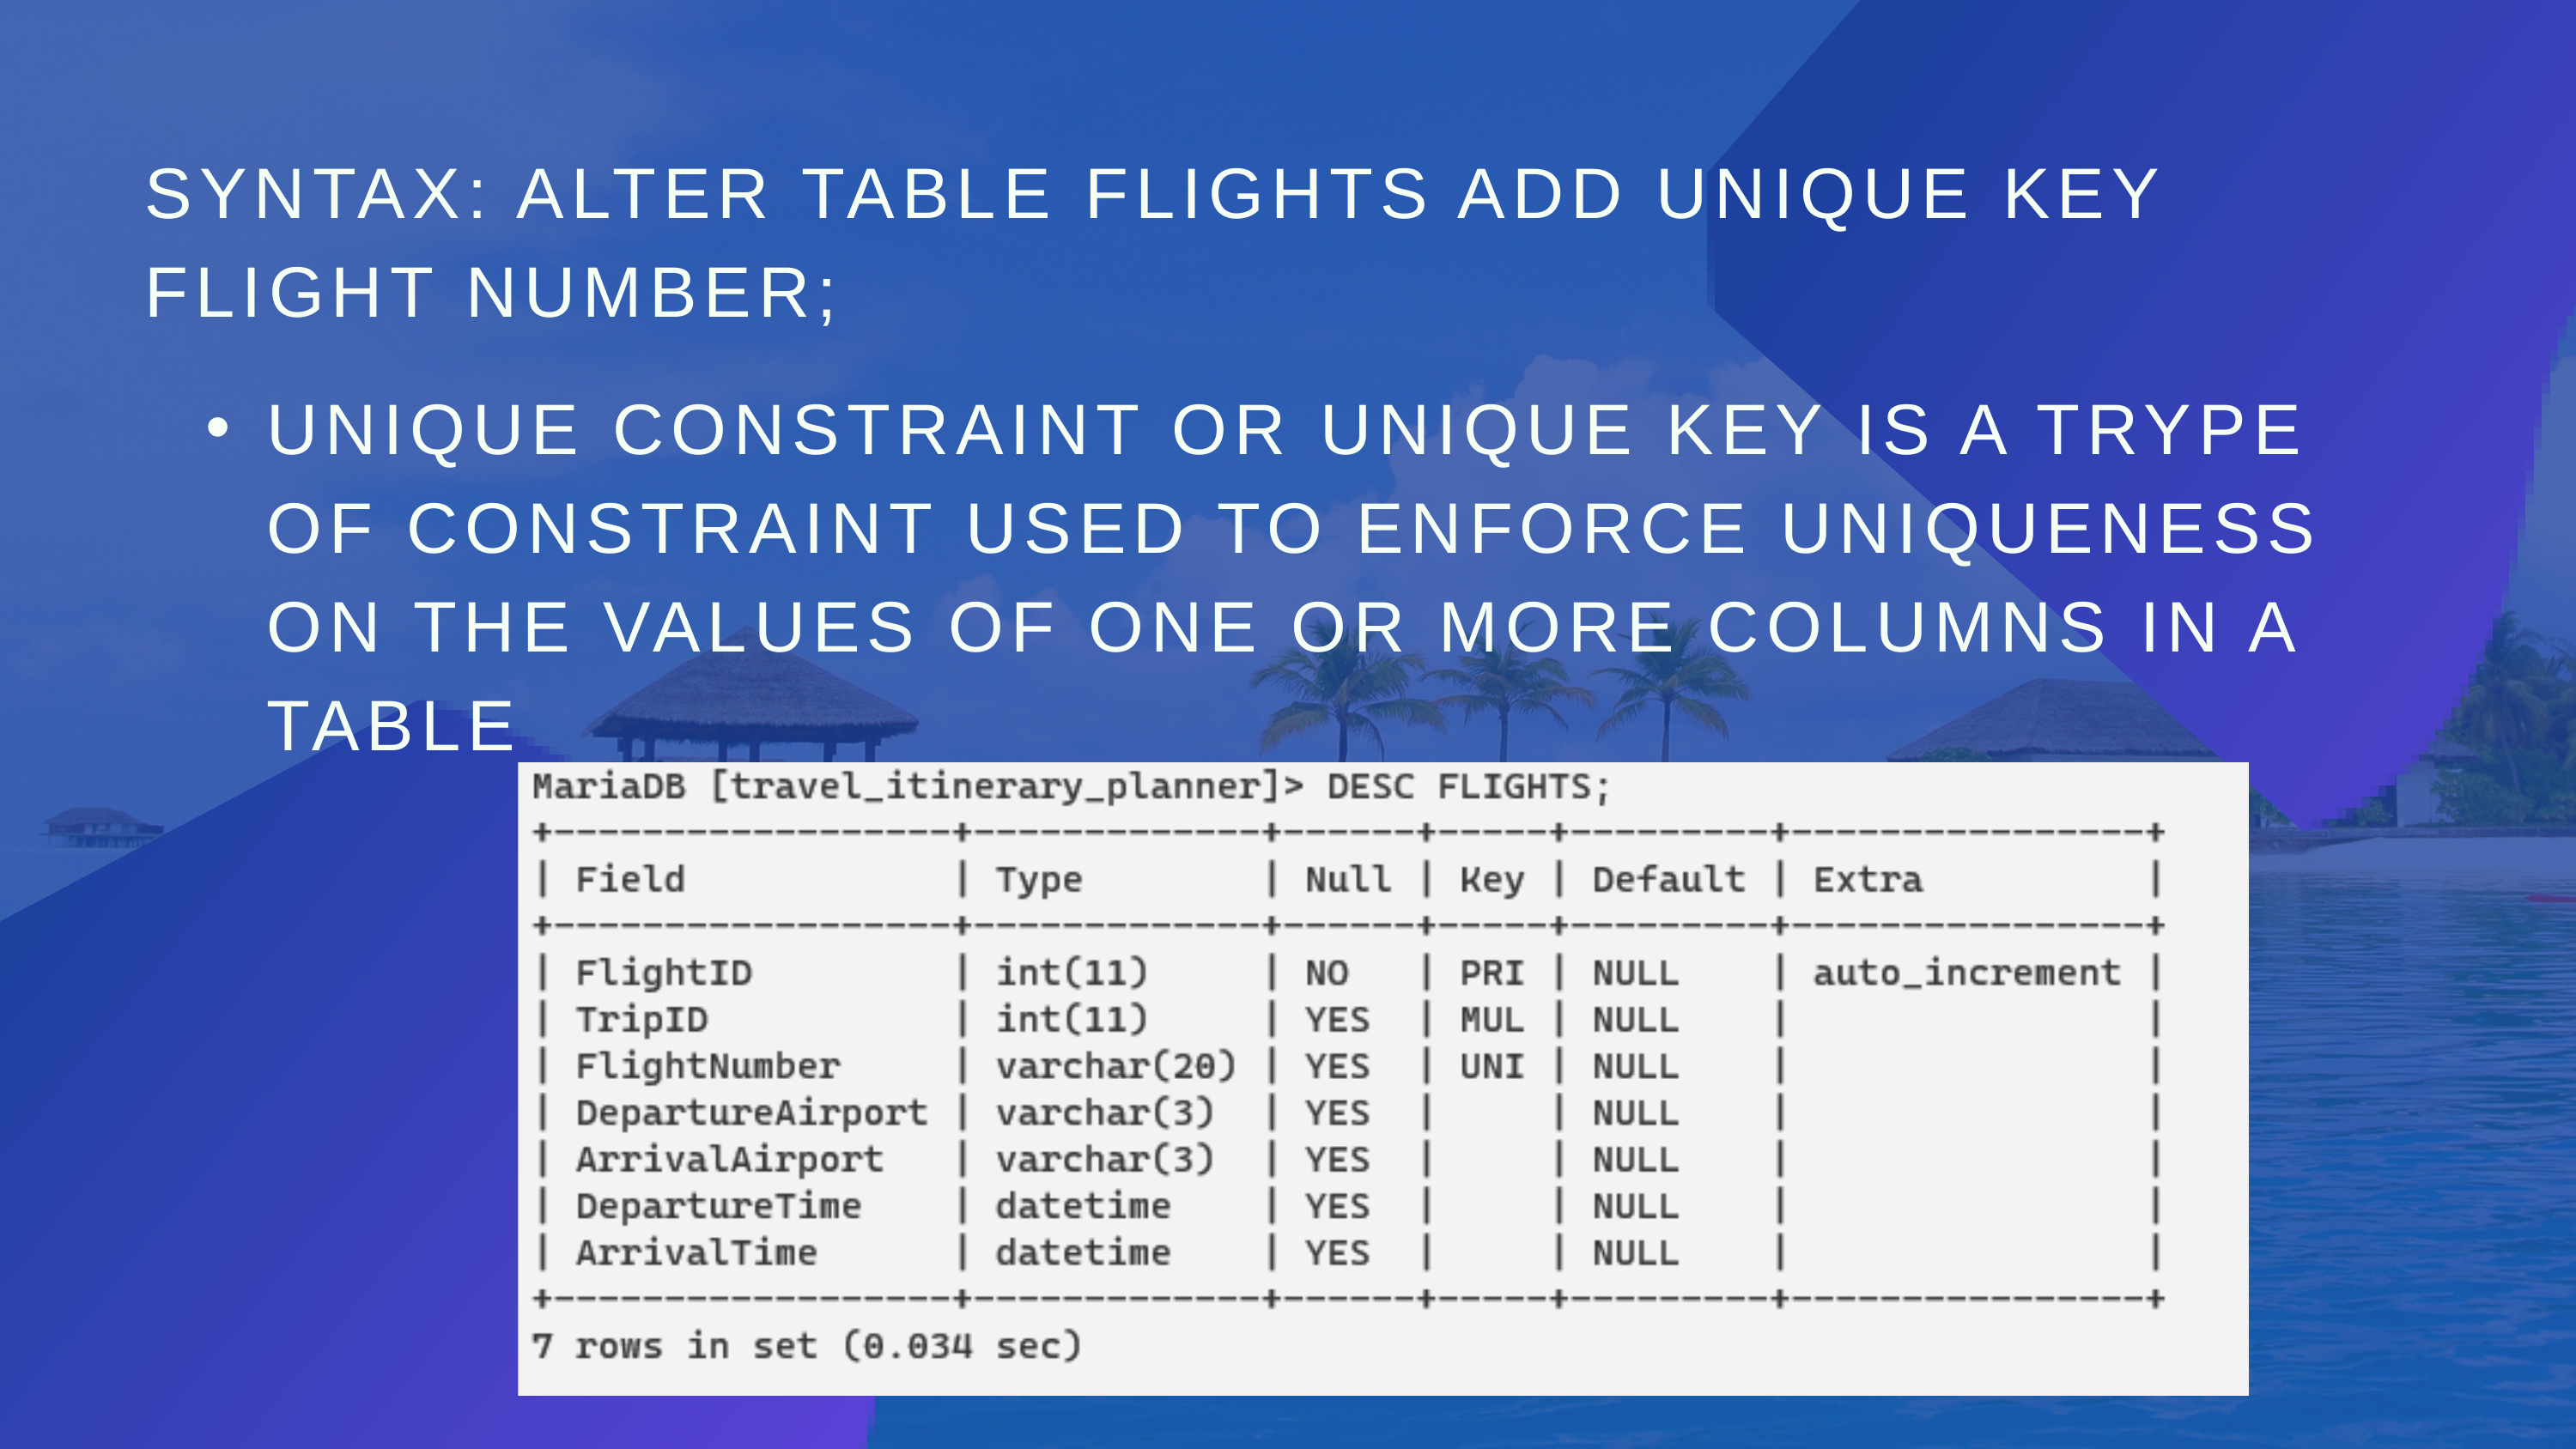

SYNTAX: ALTER TABLE FLIGHTS ADD UNIQUE KEY FLIGHT NUMBER;
UNIQUE CONSTRAINT OR UNIQUE KEY IS A TRYPE OF CONSTRAINT USED TO ENFORCE UNIQUENESS ON THE VALUES OF ONE OR MORE COLUMNS IN A TABLE